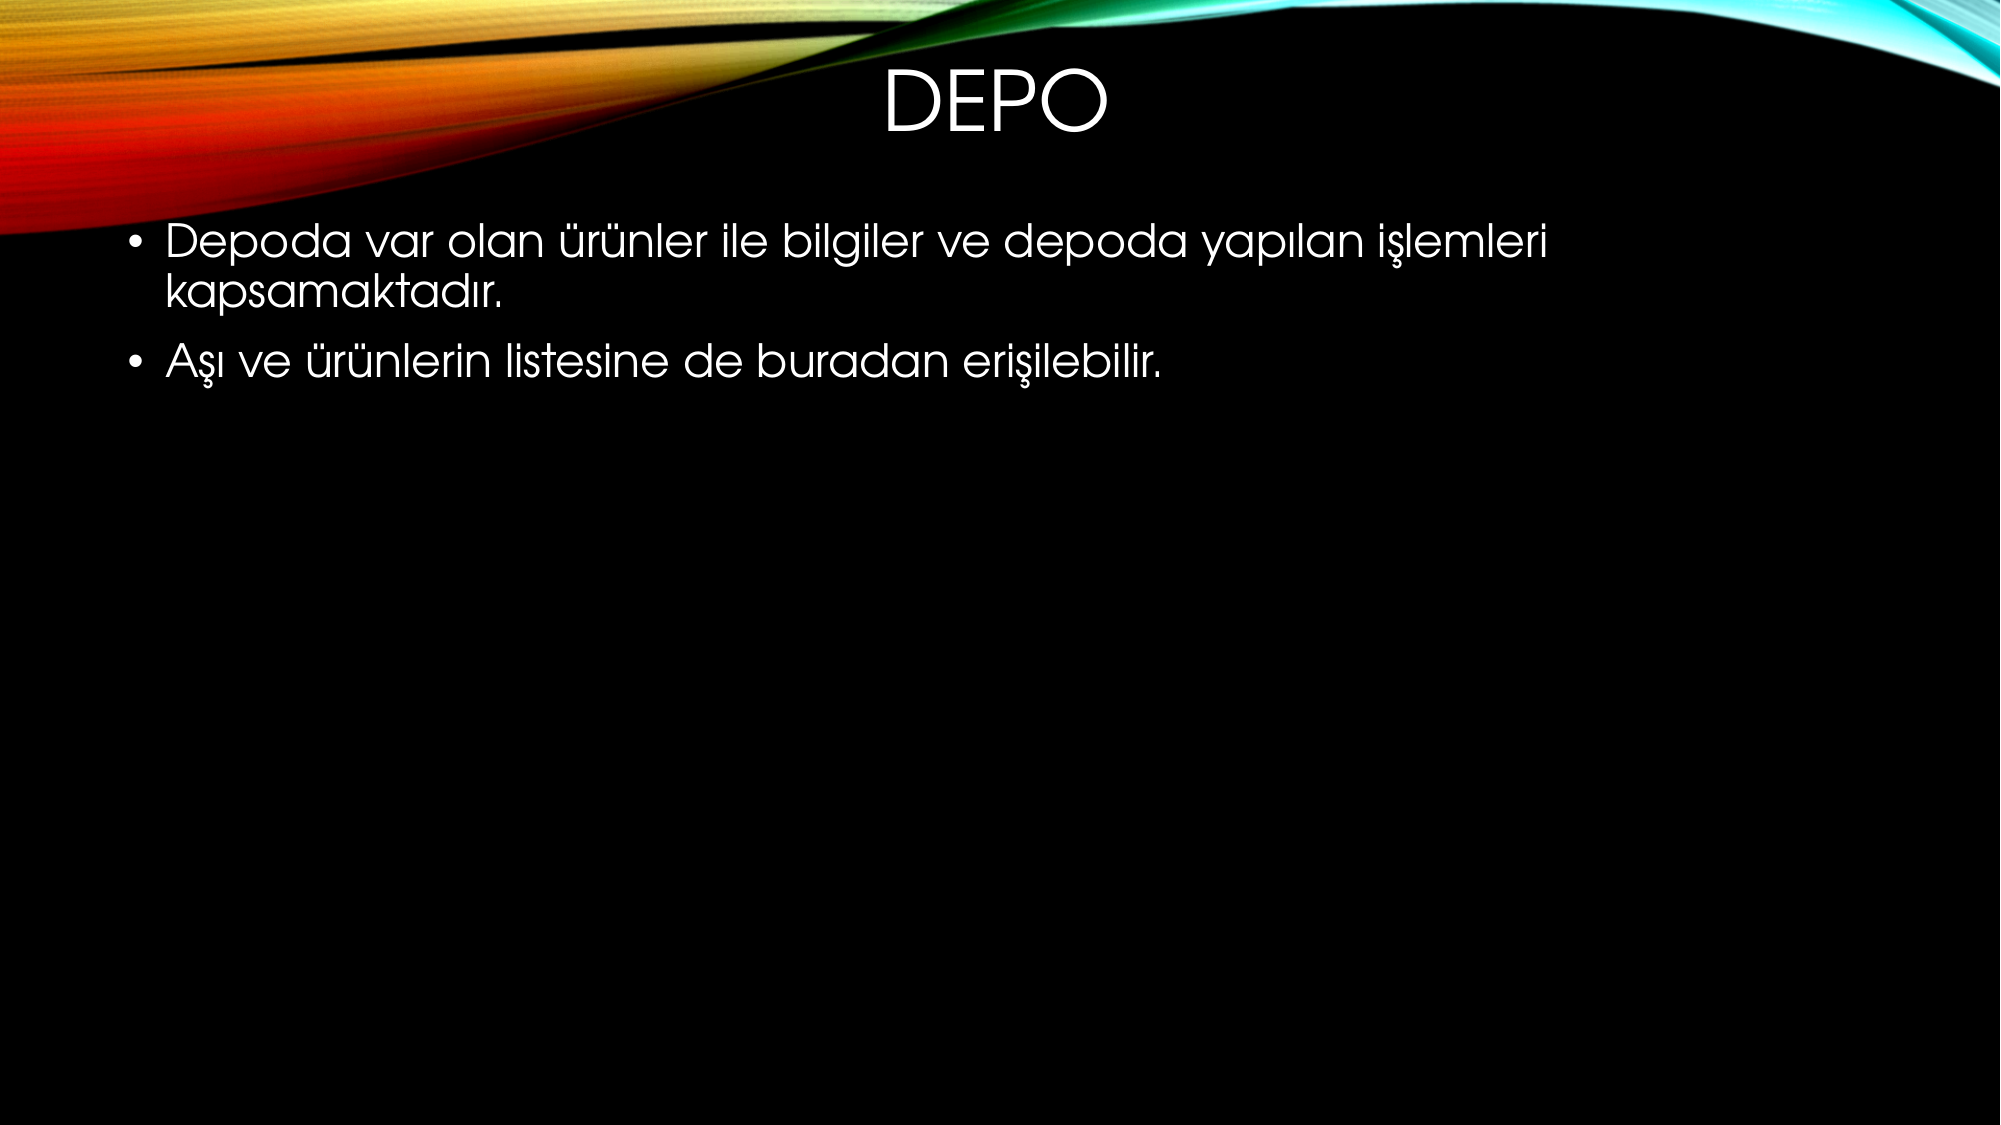

# depo
Depoda var olan ürünler ile bilgiler ve depoda yapılan işlemleri kapsamaktadır.
Aşı ve ürünlerin listesine de buradan erişilebilir.